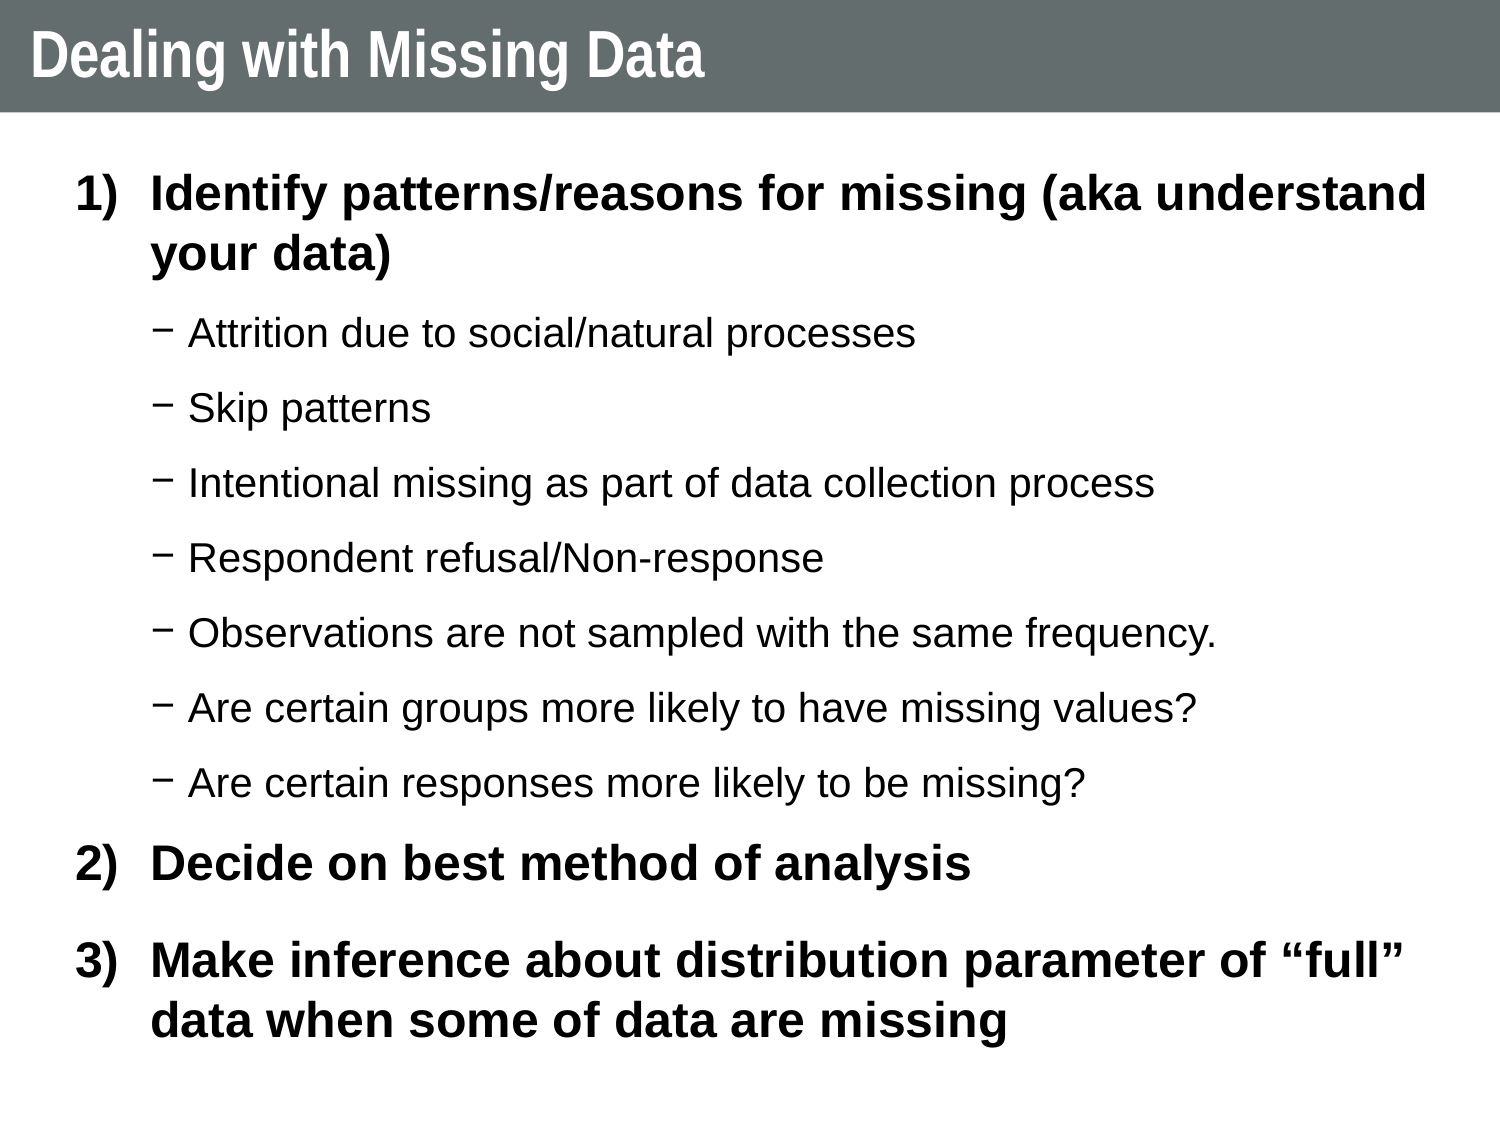

# Dealing with Missing Data
Identify patterns/reasons for missing (aka understand your data)
Attrition due to social/natural processes
Skip patterns
Intentional missing as part of data collection process
Respondent refusal/Non-response
Observations are not sampled with the same frequency.
Are certain groups more likely to have missing values?
Are certain responses more likely to be missing?
Decide on best method of analysis
Make inference about distribution parameter of “full” data when some of data are missing